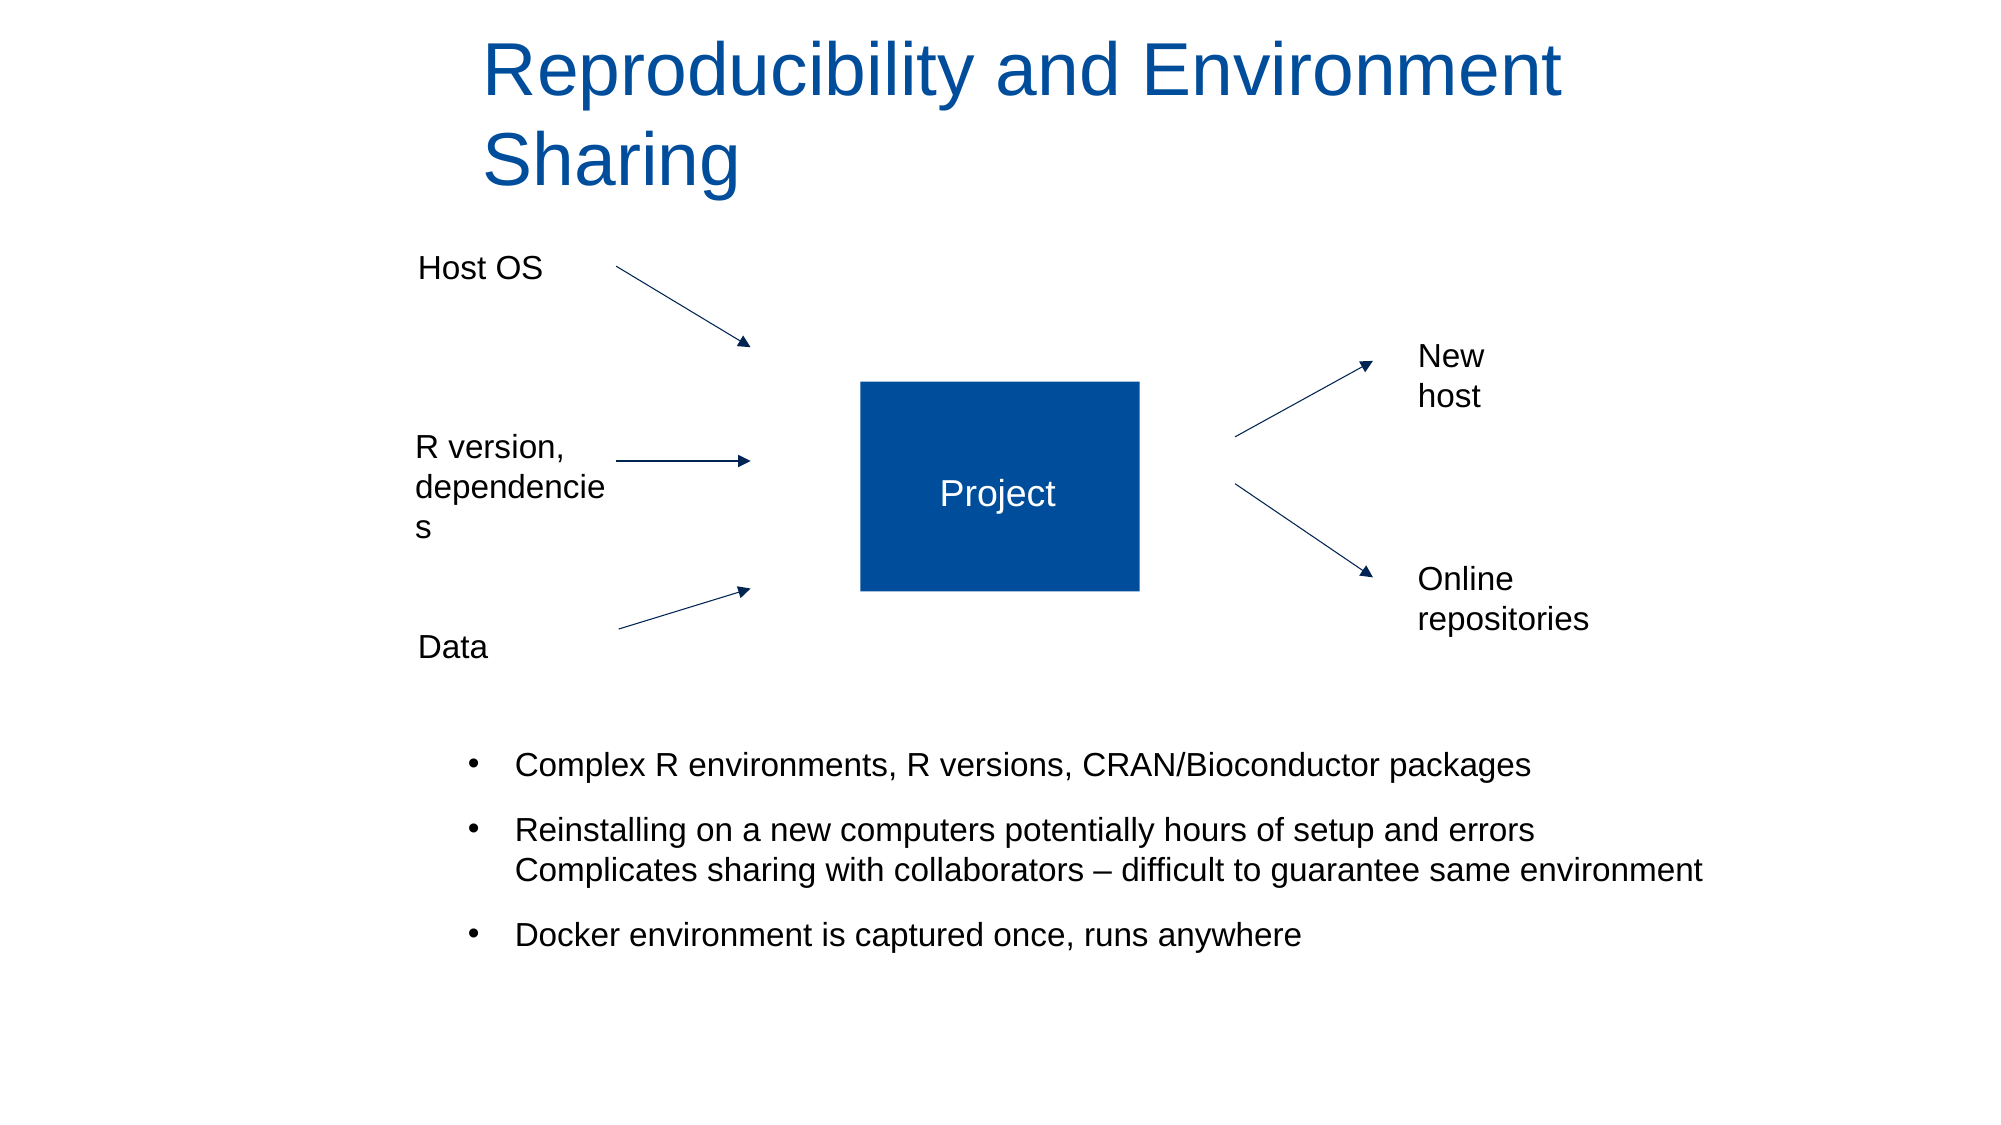

# Reproducibility and Environment Sharing
Host OS
New host

R version, dependencies
Project
Online repositories
Data
Complex R environments, R versions, CRAN/Bioconductor packages
Reinstalling on a new computers potentially hours of setup and errors
Complicates sharing with collaborators – difficult to guarantee same environment
Docker environment is captured once, runs anywhere